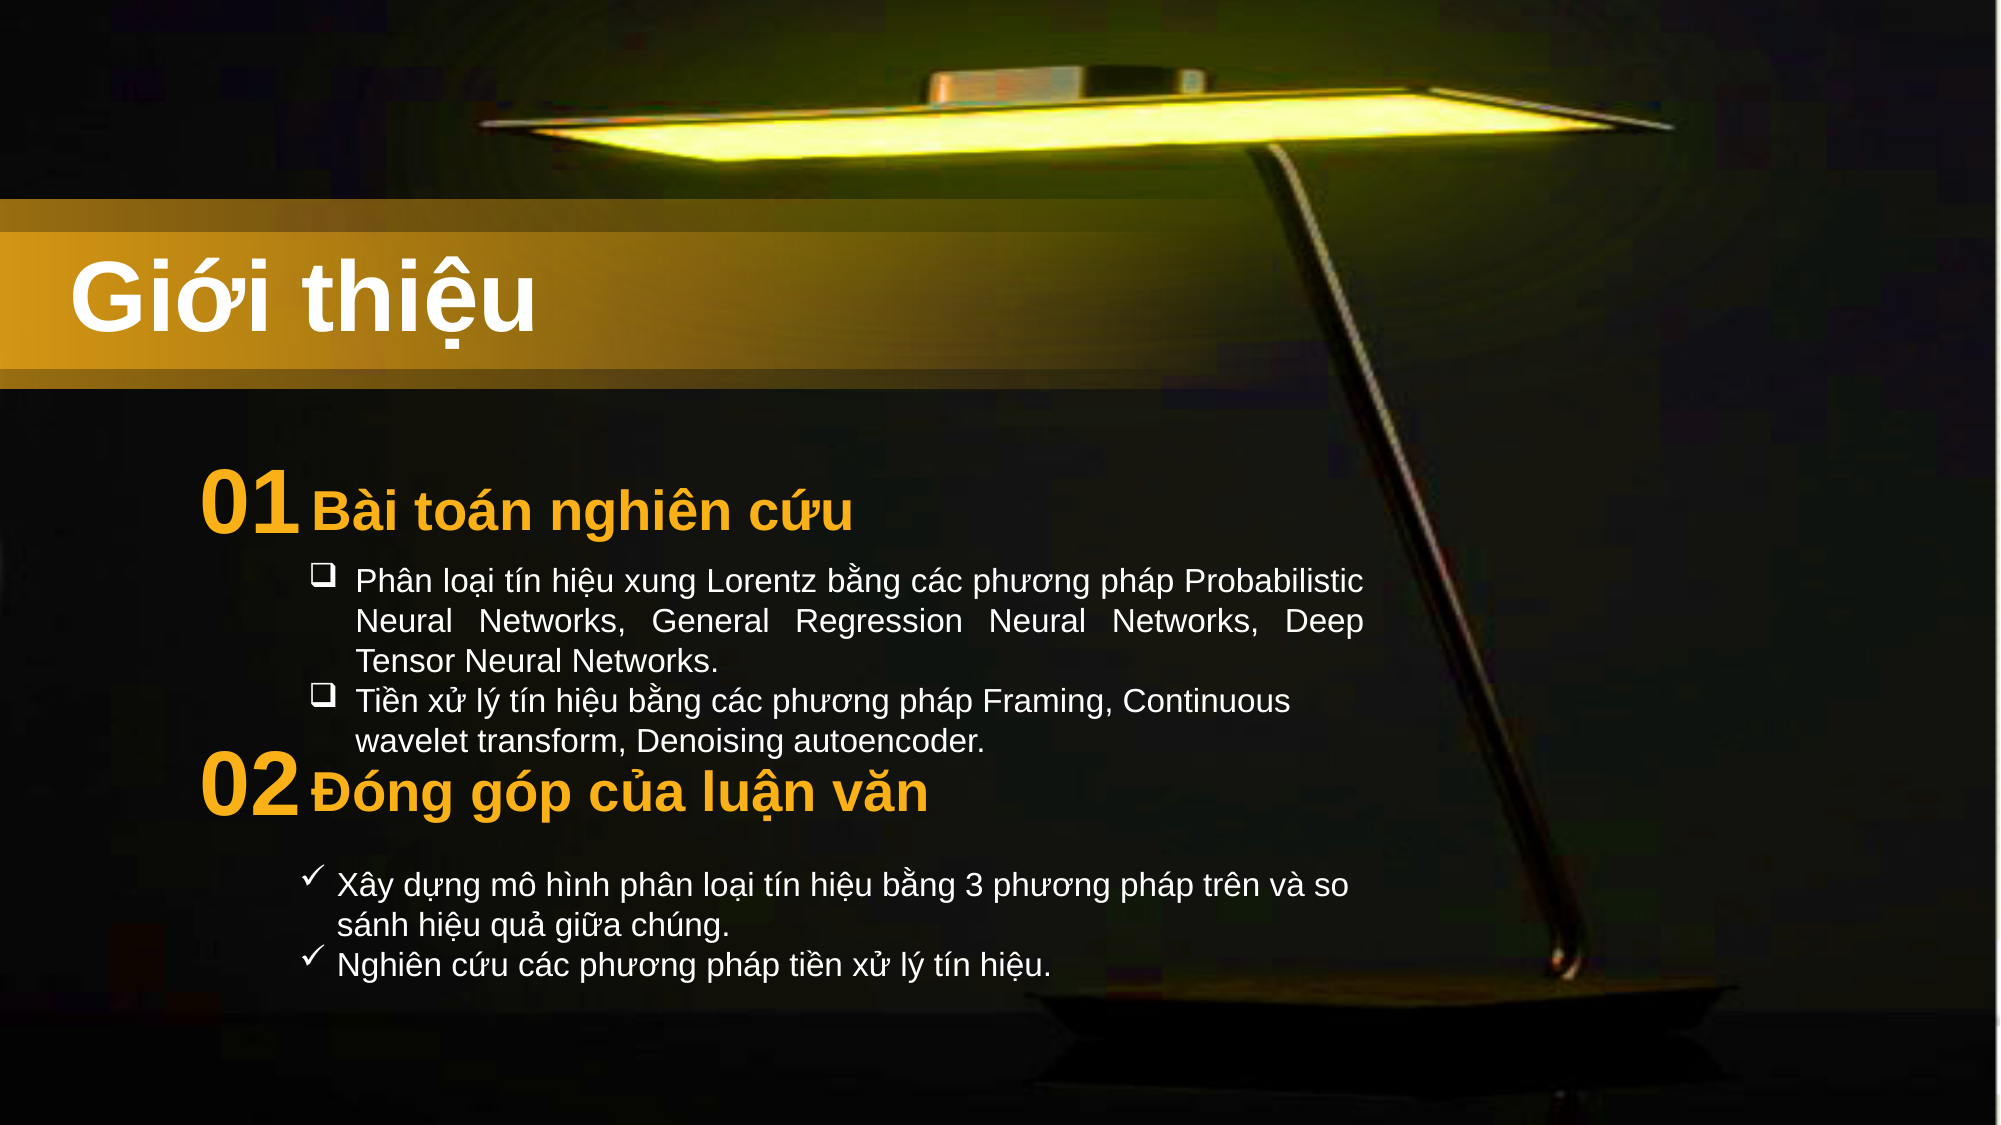

Giới thiệu

01
Bài toán nghiên cứu
Phân loại tín hiệu xung Lorentz bằng các phương pháp Probabilistic Neural Networks, General Regression Neural Networks, Deep Tensor Neural Networks.
Tiền xử lý tín hiệu bằng các phương pháp Framing, Continuous wavelet transform, Denoising autoencoder.
02
Đóng góp của luận văn
Xây dựng mô hình phân loại tín hiệu bằng 3 phương pháp trên và so sánh hiệu quả giữa chúng.
Nghiên cứu các phương pháp tiền xử lý tín hiệu.